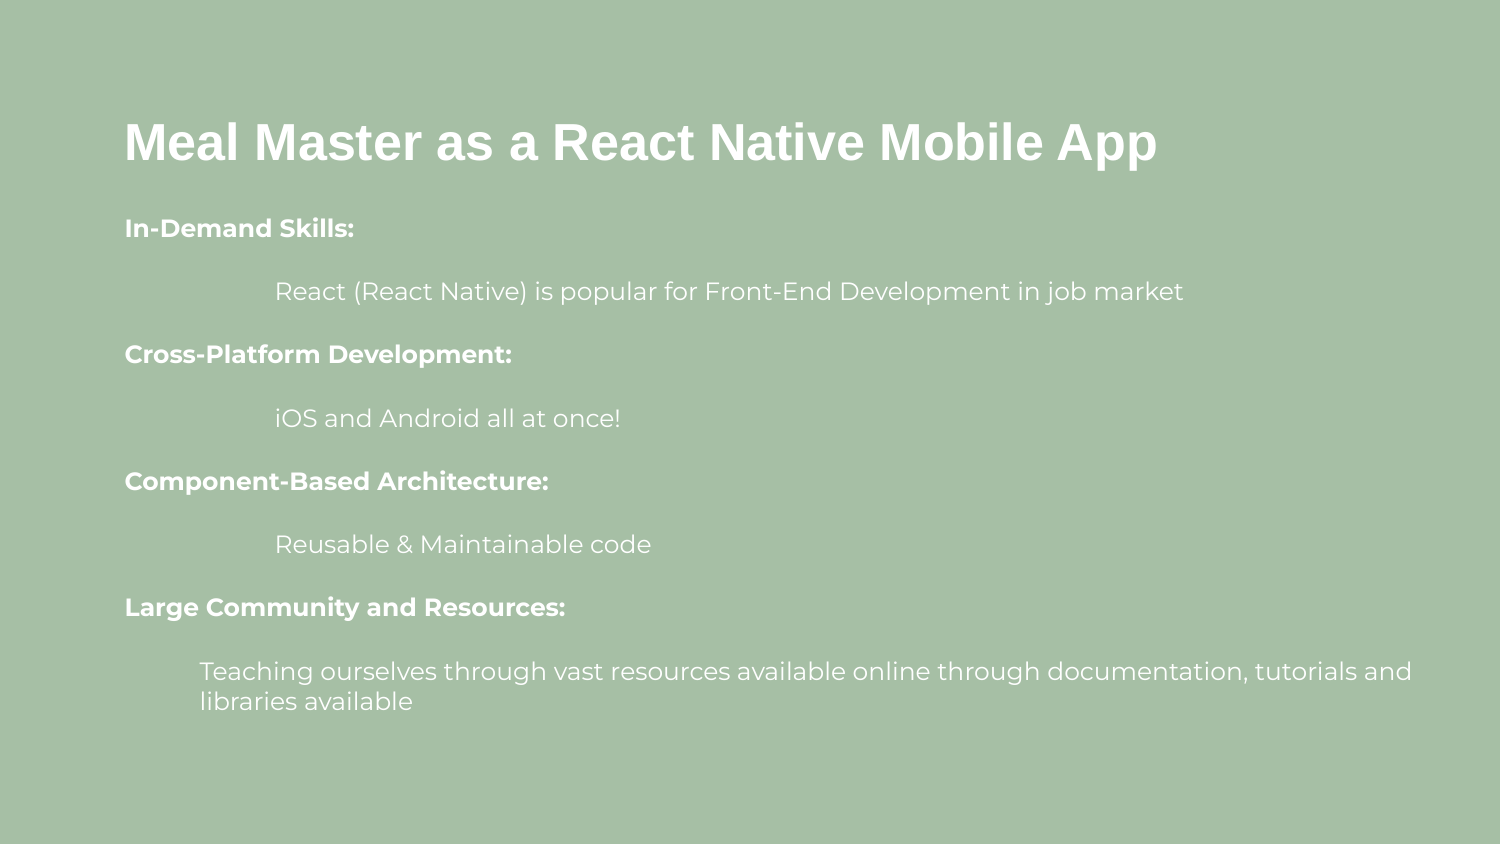

# Meal Master as a React Native Mobile App
In-Demand Skills:
	React (React Native) is popular for Front-End Development in job market
Cross-Platform Development:
	iOS and Android all at once!
Component-Based Architecture:
	Reusable & Maintainable code
Large Community and Resources:
Teaching ourselves through vast resources available online through documentation, tutorials and libraries available